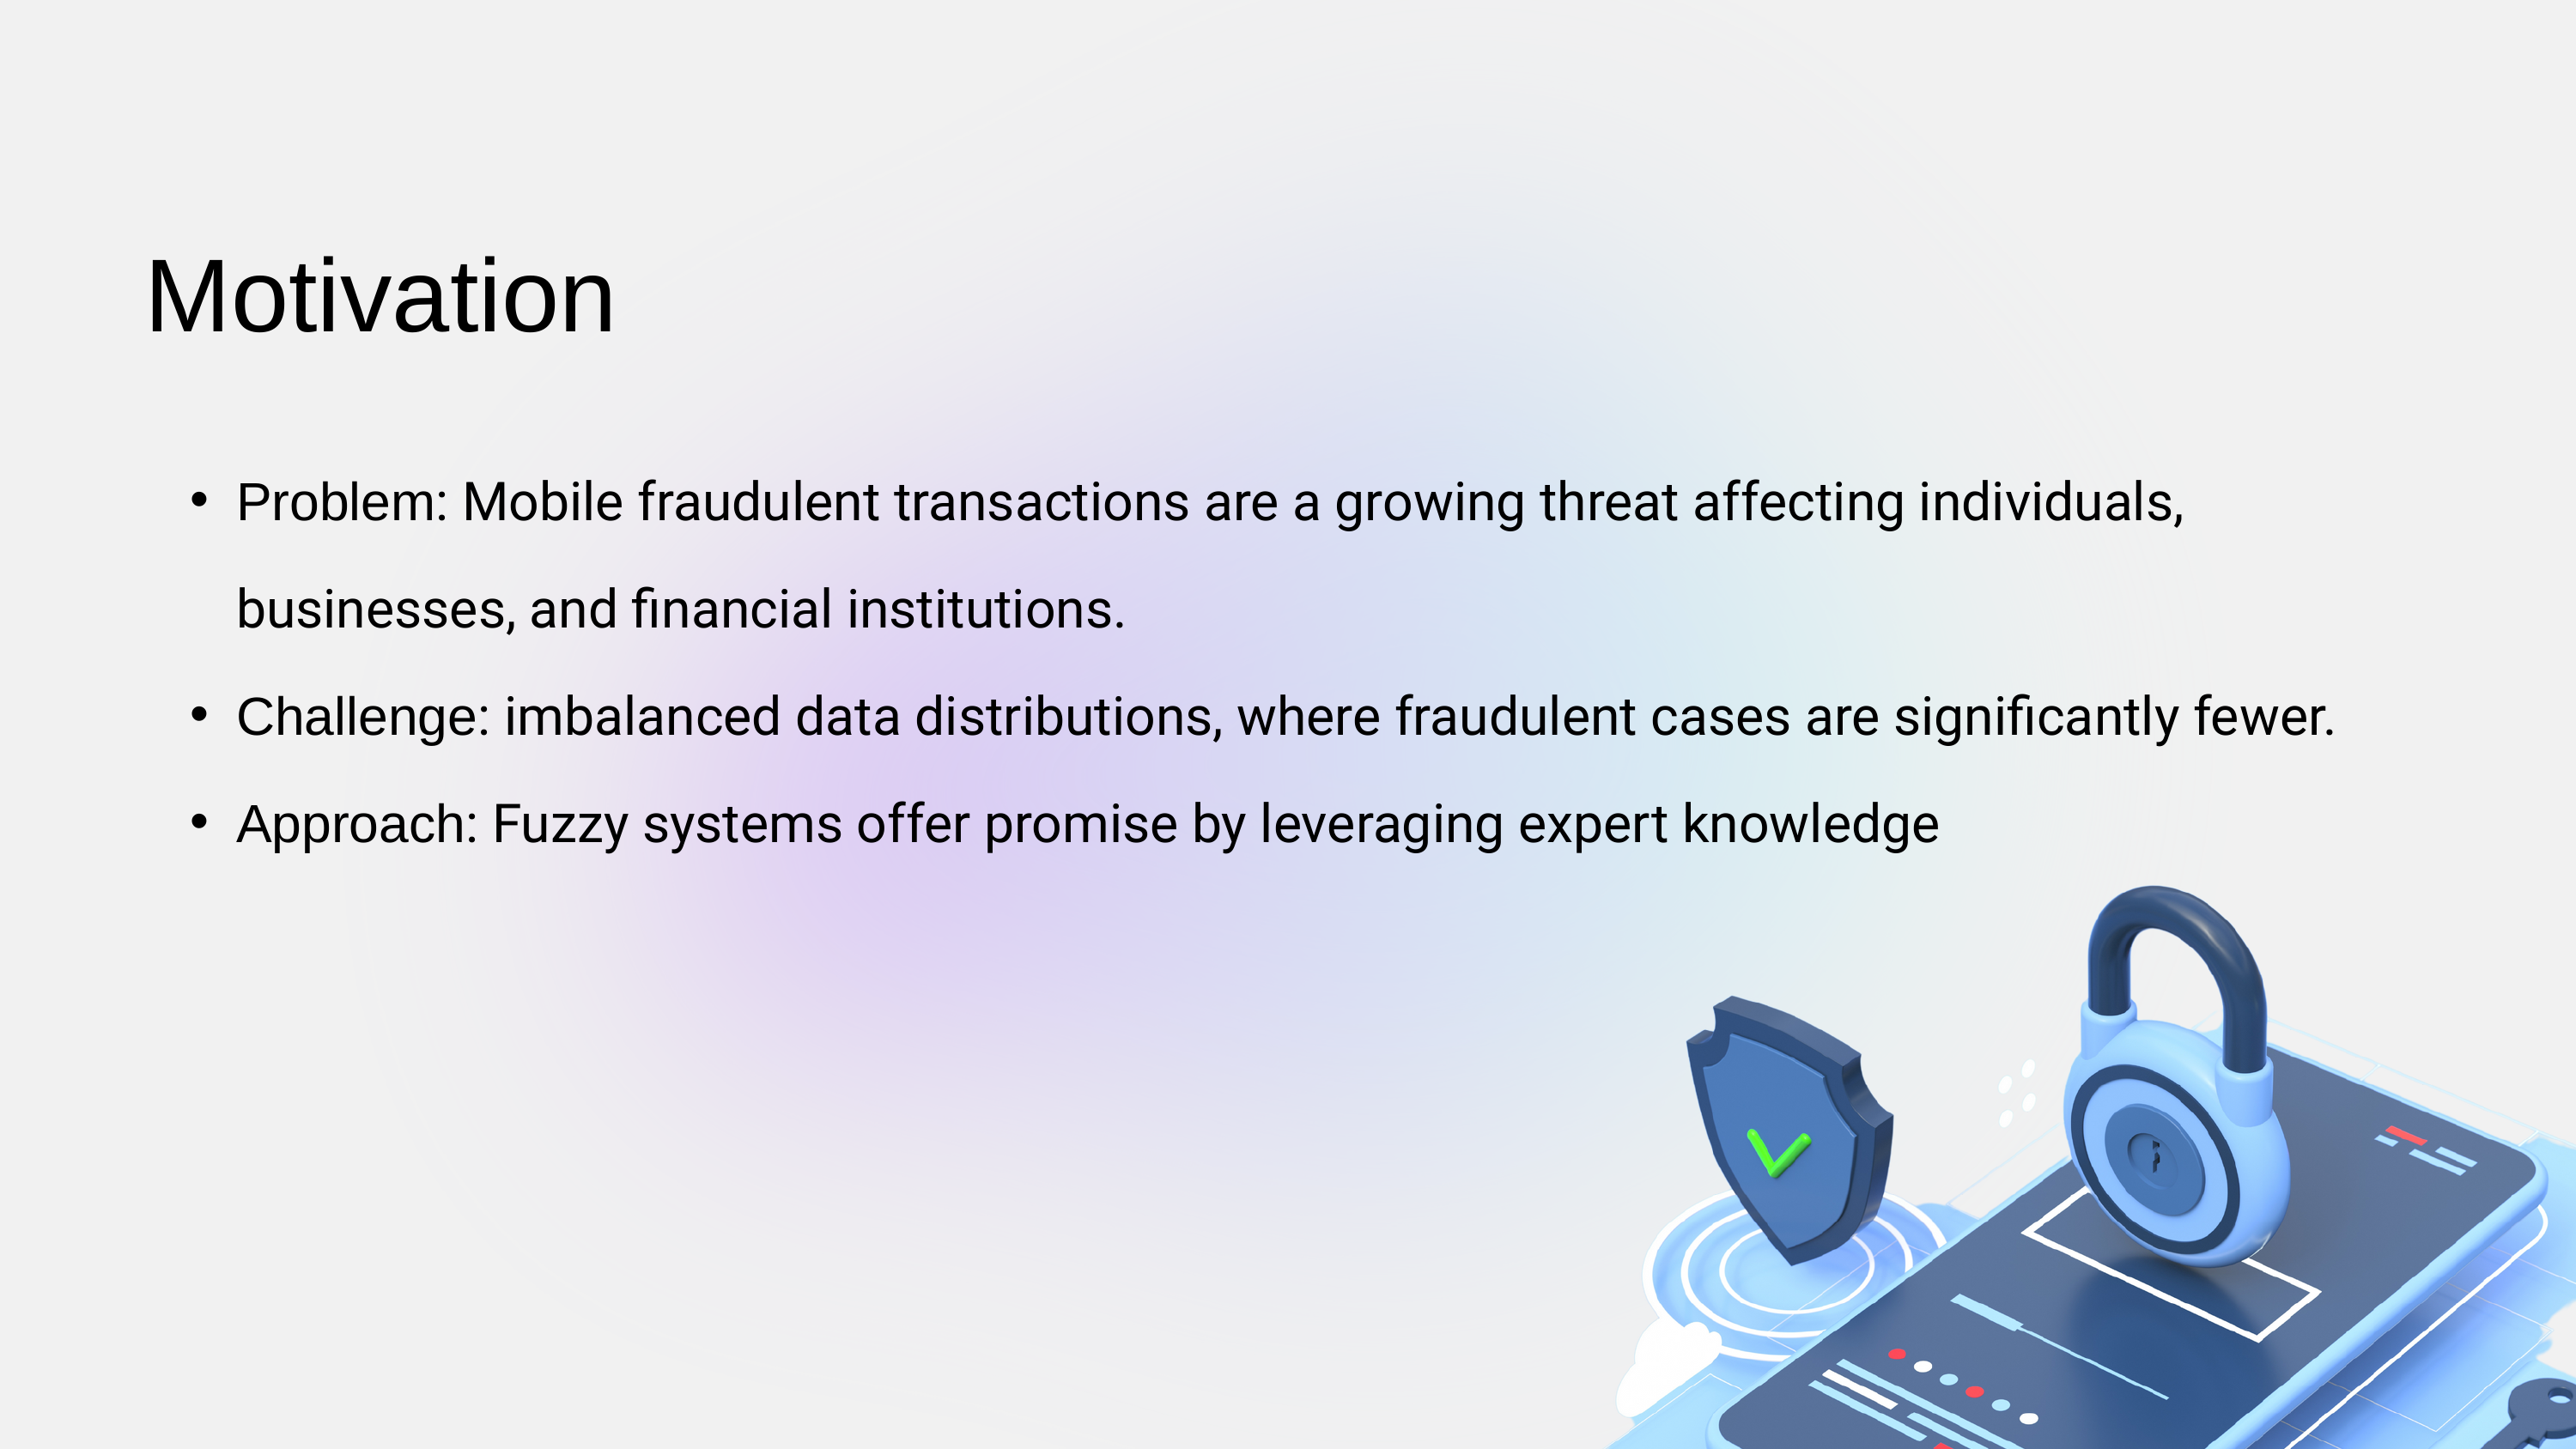

Motivation
Problem: Mobile fraudulent transactions are a growing threat affecting individuals, businesses, and financial institutions.
Challenge: imbalanced data distributions, where fraudulent cases are significantly fewer.
Approach: Fuzzy systems offer promise by leveraging expert knowledge